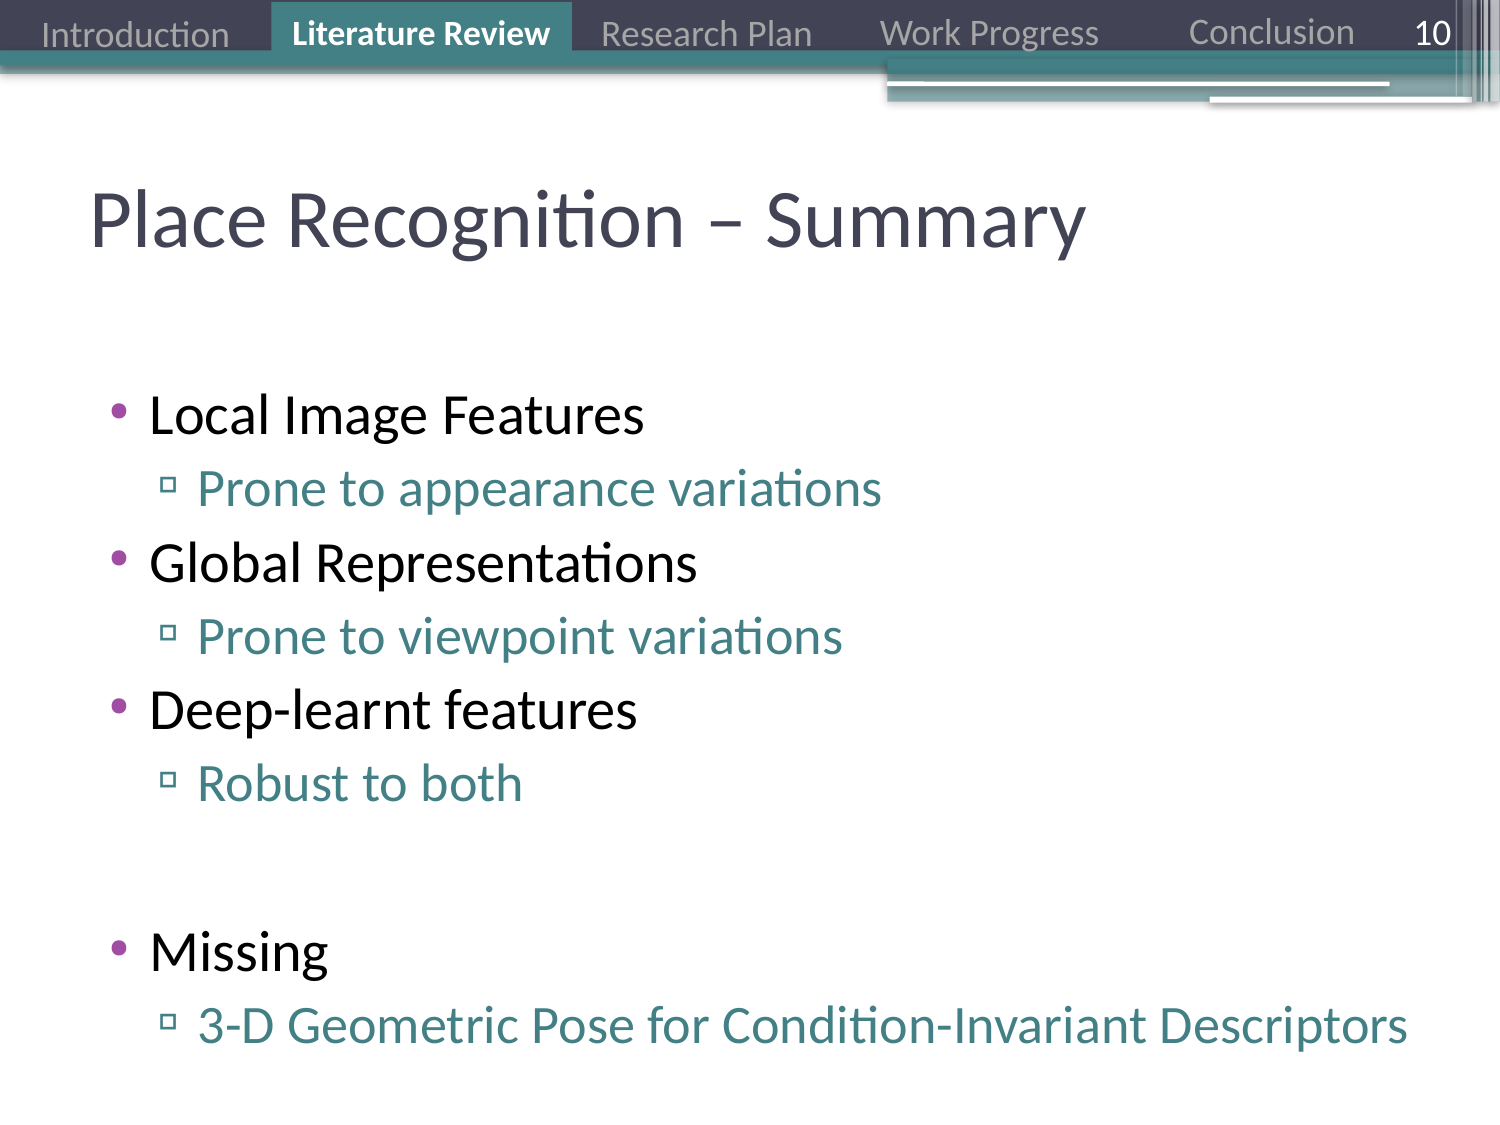

10
# Place Recognition – Summary
Local Image Features
Prone to appearance variations
Global Representations
Prone to viewpoint variations
Deep-learnt features
Robust to both

Missing
3-D Geometric Pose for Condition-Invariant Descriptors